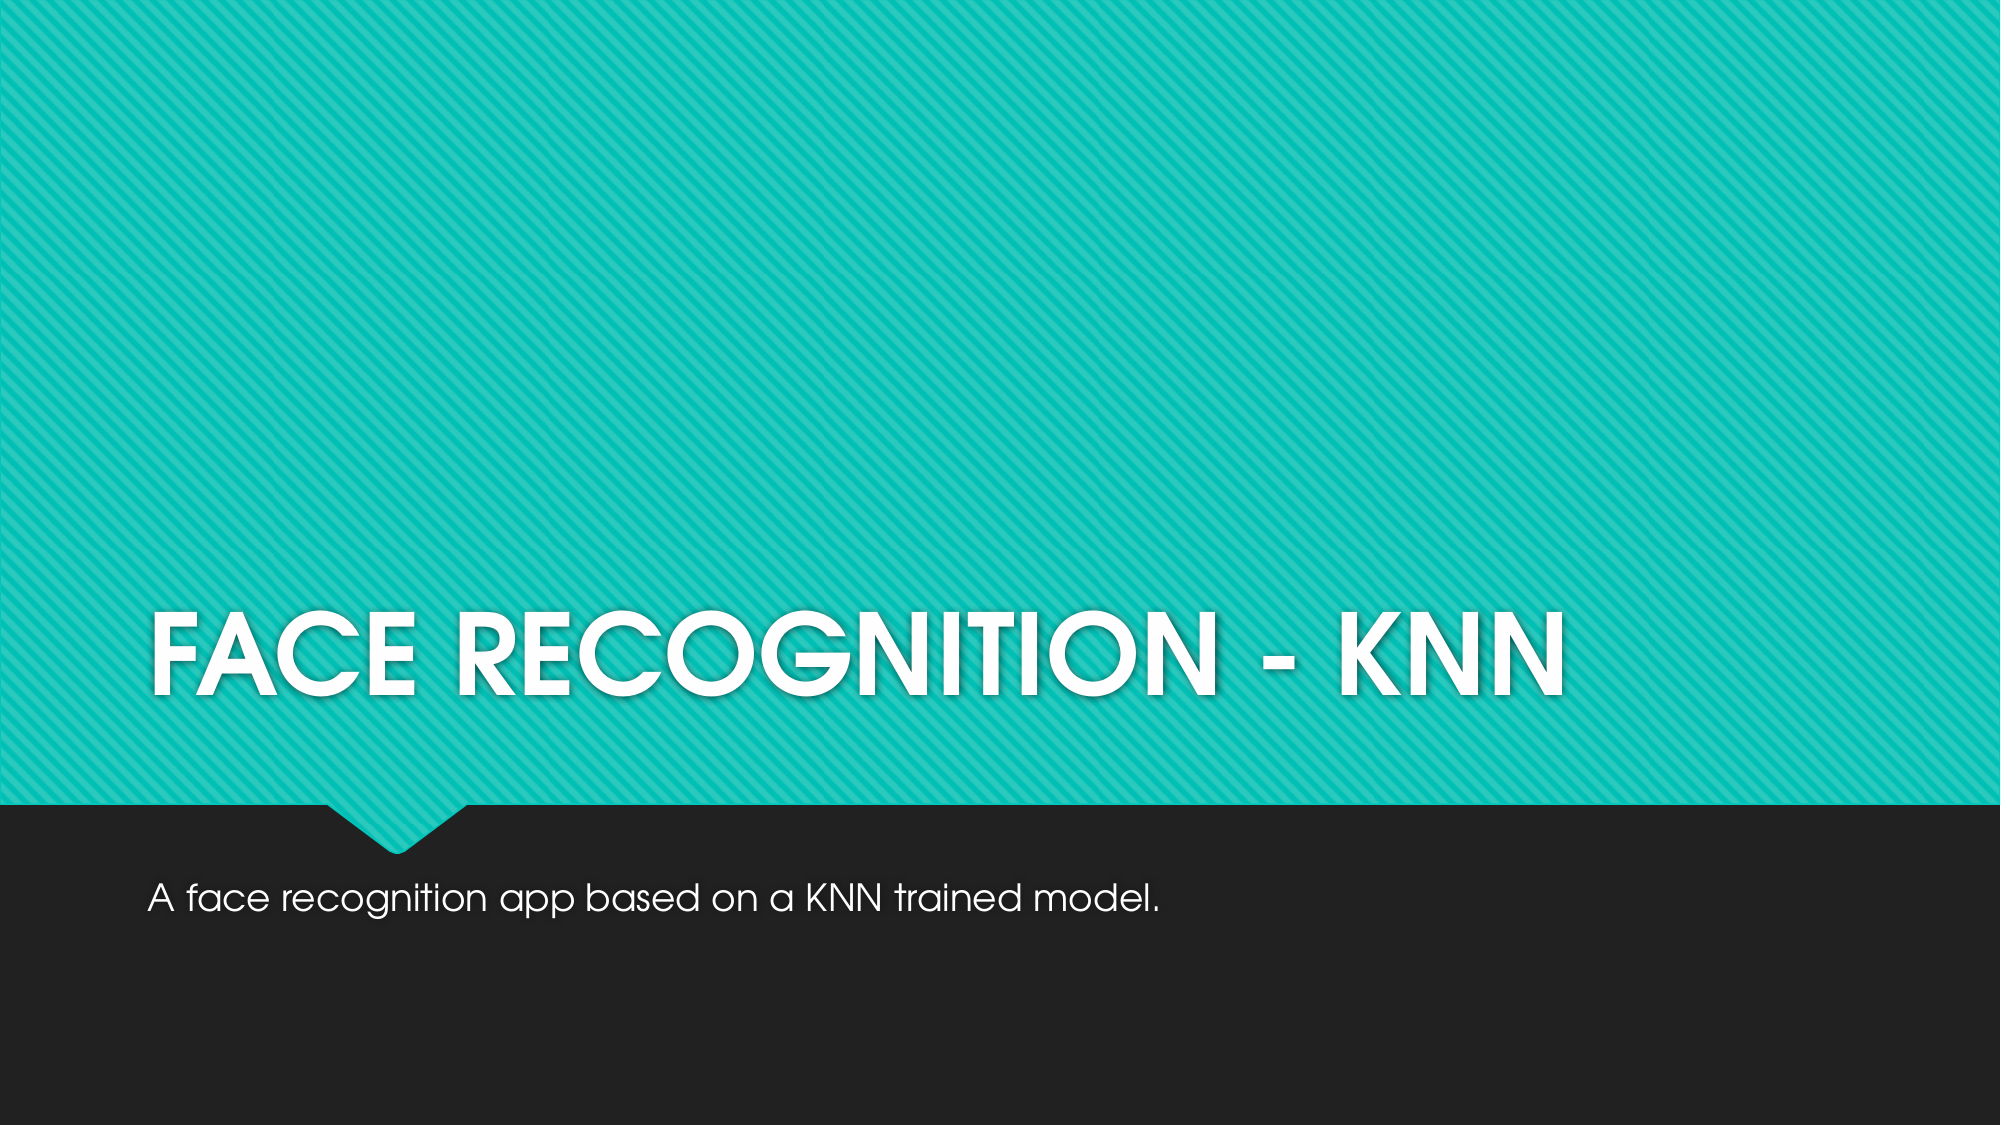

# FACE RECOGNITION - KNN
A face recognition app based on a KNN trained model.